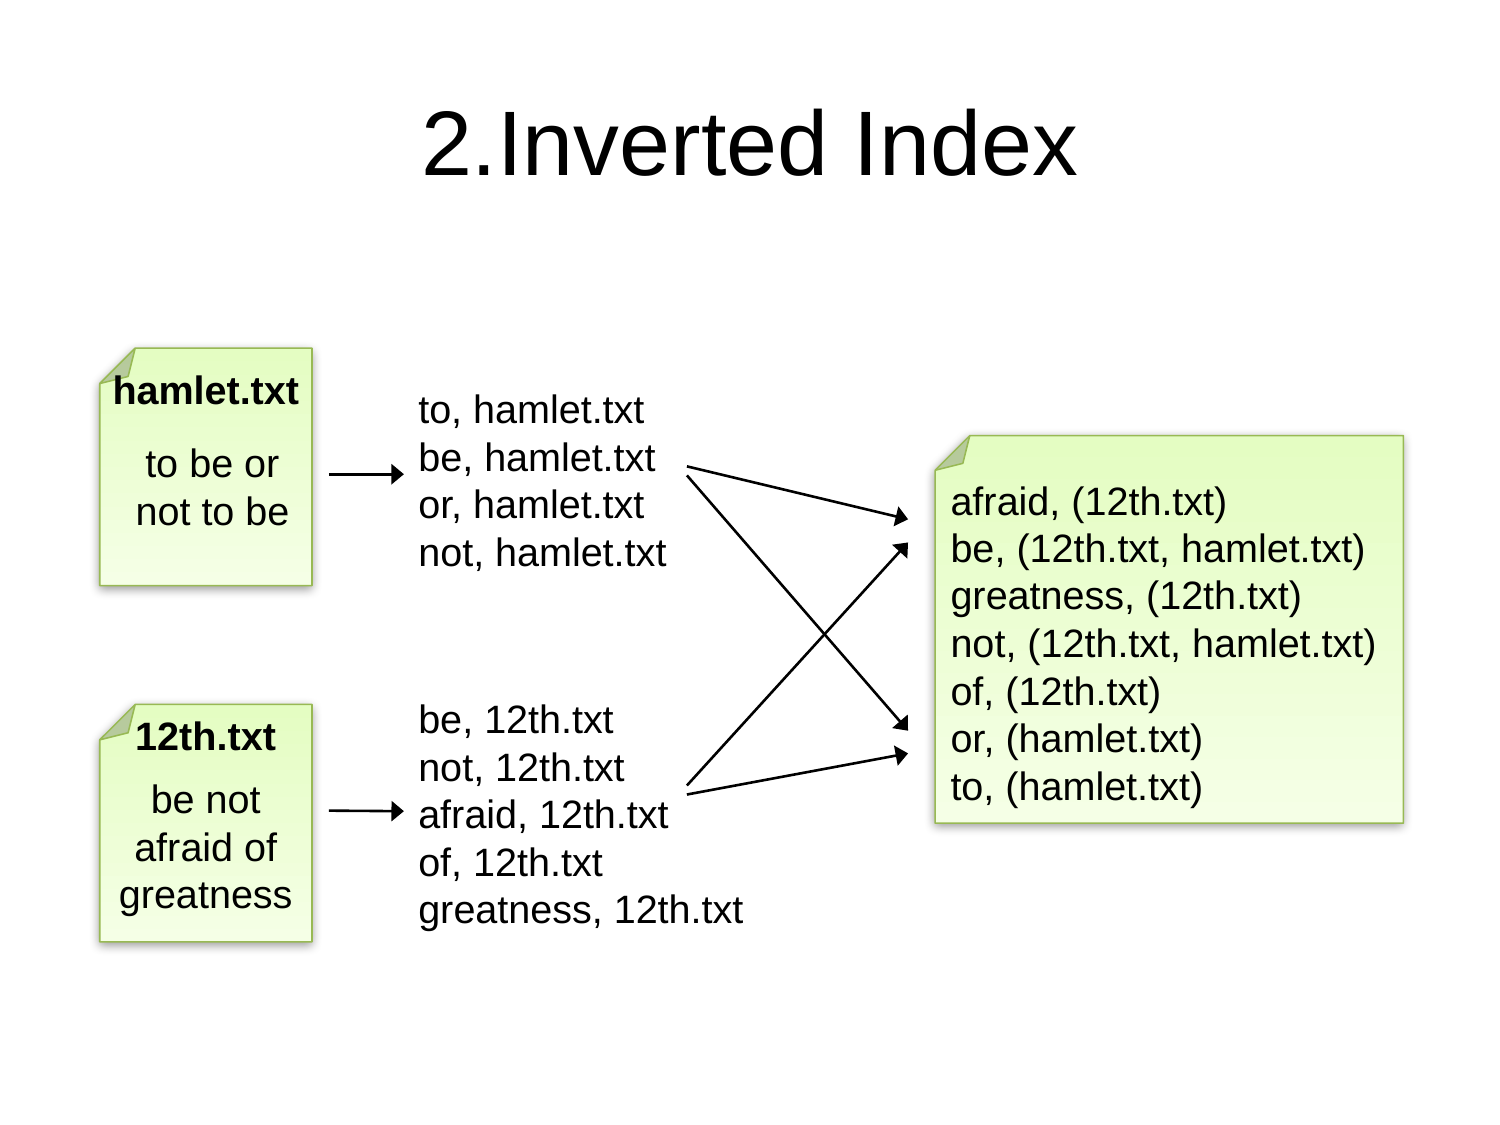

# 2.Inverted Index

hamlet.txt
to, hamlet.txt
be, hamlet.txt
or, hamlet.txt
not, hamlet.txt

to be or not to be

afraid, (12th.txt)
be, (12th.txt, hamlet.txt)
greatness, (12th.txt)
not, (12th.txt, hamlet.txt)
of, (12th.txt)
or, (hamlet.txt)
to, (hamlet.txt)
be, 12th.txt
not, 12th.txt
afraid, 12th.txt
of, 12th.txt
greatness, 12th.txt

12th.txt

be not afraid of greatness